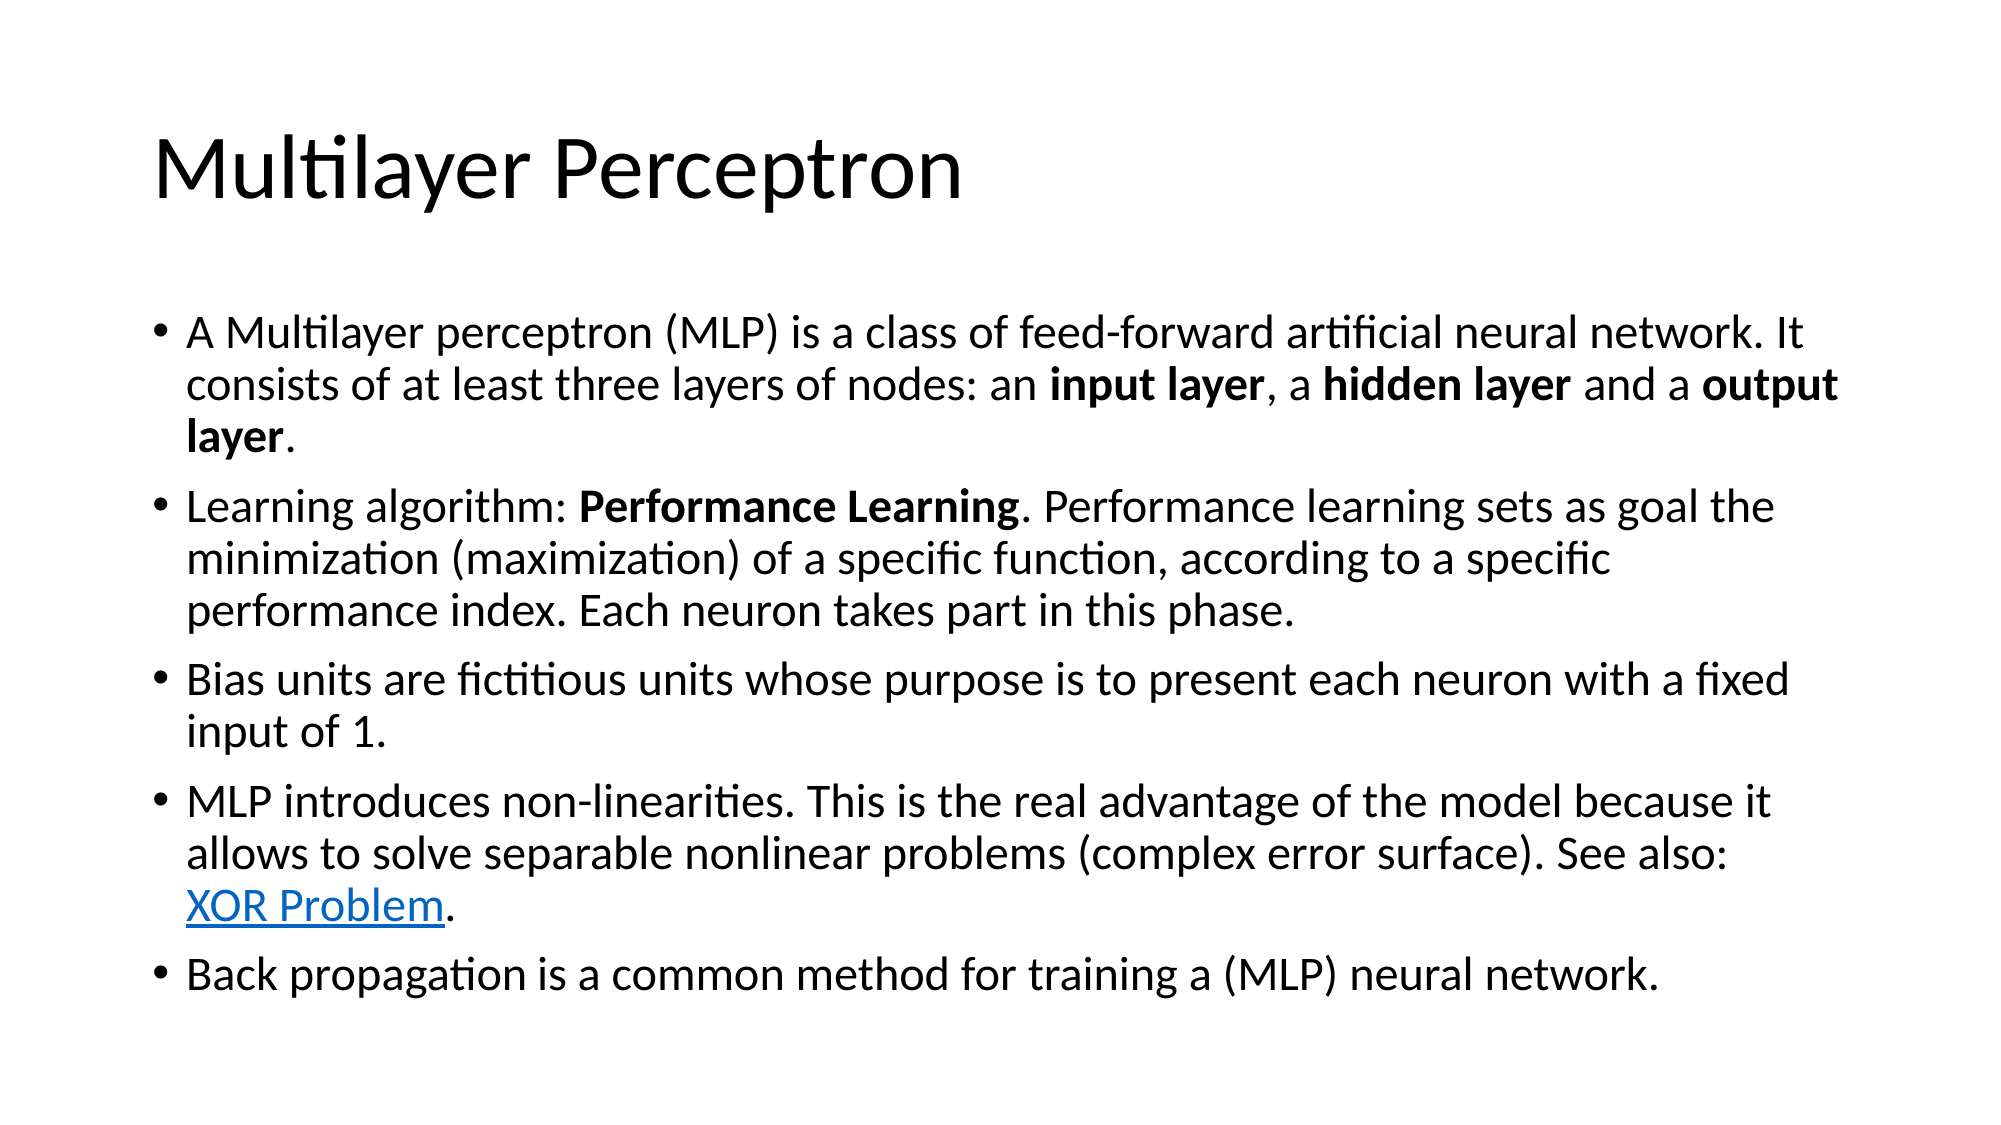

# Multilayer Perceptron
A Multilayer perceptron (MLP) is a class of feed-forward artificial neural network. It consists of at least three layers of nodes: an input layer, a hidden layer and a output layer.
Learning algorithm: Performance Learning. Performance learning sets as goal the minimization (maximization) of a specific function, according to a specific performance index. Each neuron takes part in this phase.
Bias units are fictitious units whose purpose is to present each neuron with a fixed input of 1.
MLP introduces non-linearities. This is the real advantage of the model because it allows to solve separable nonlinear problems (complex error surface). See also: XOR Problem.
Back propagation is a common method for training a (MLP) neural network.